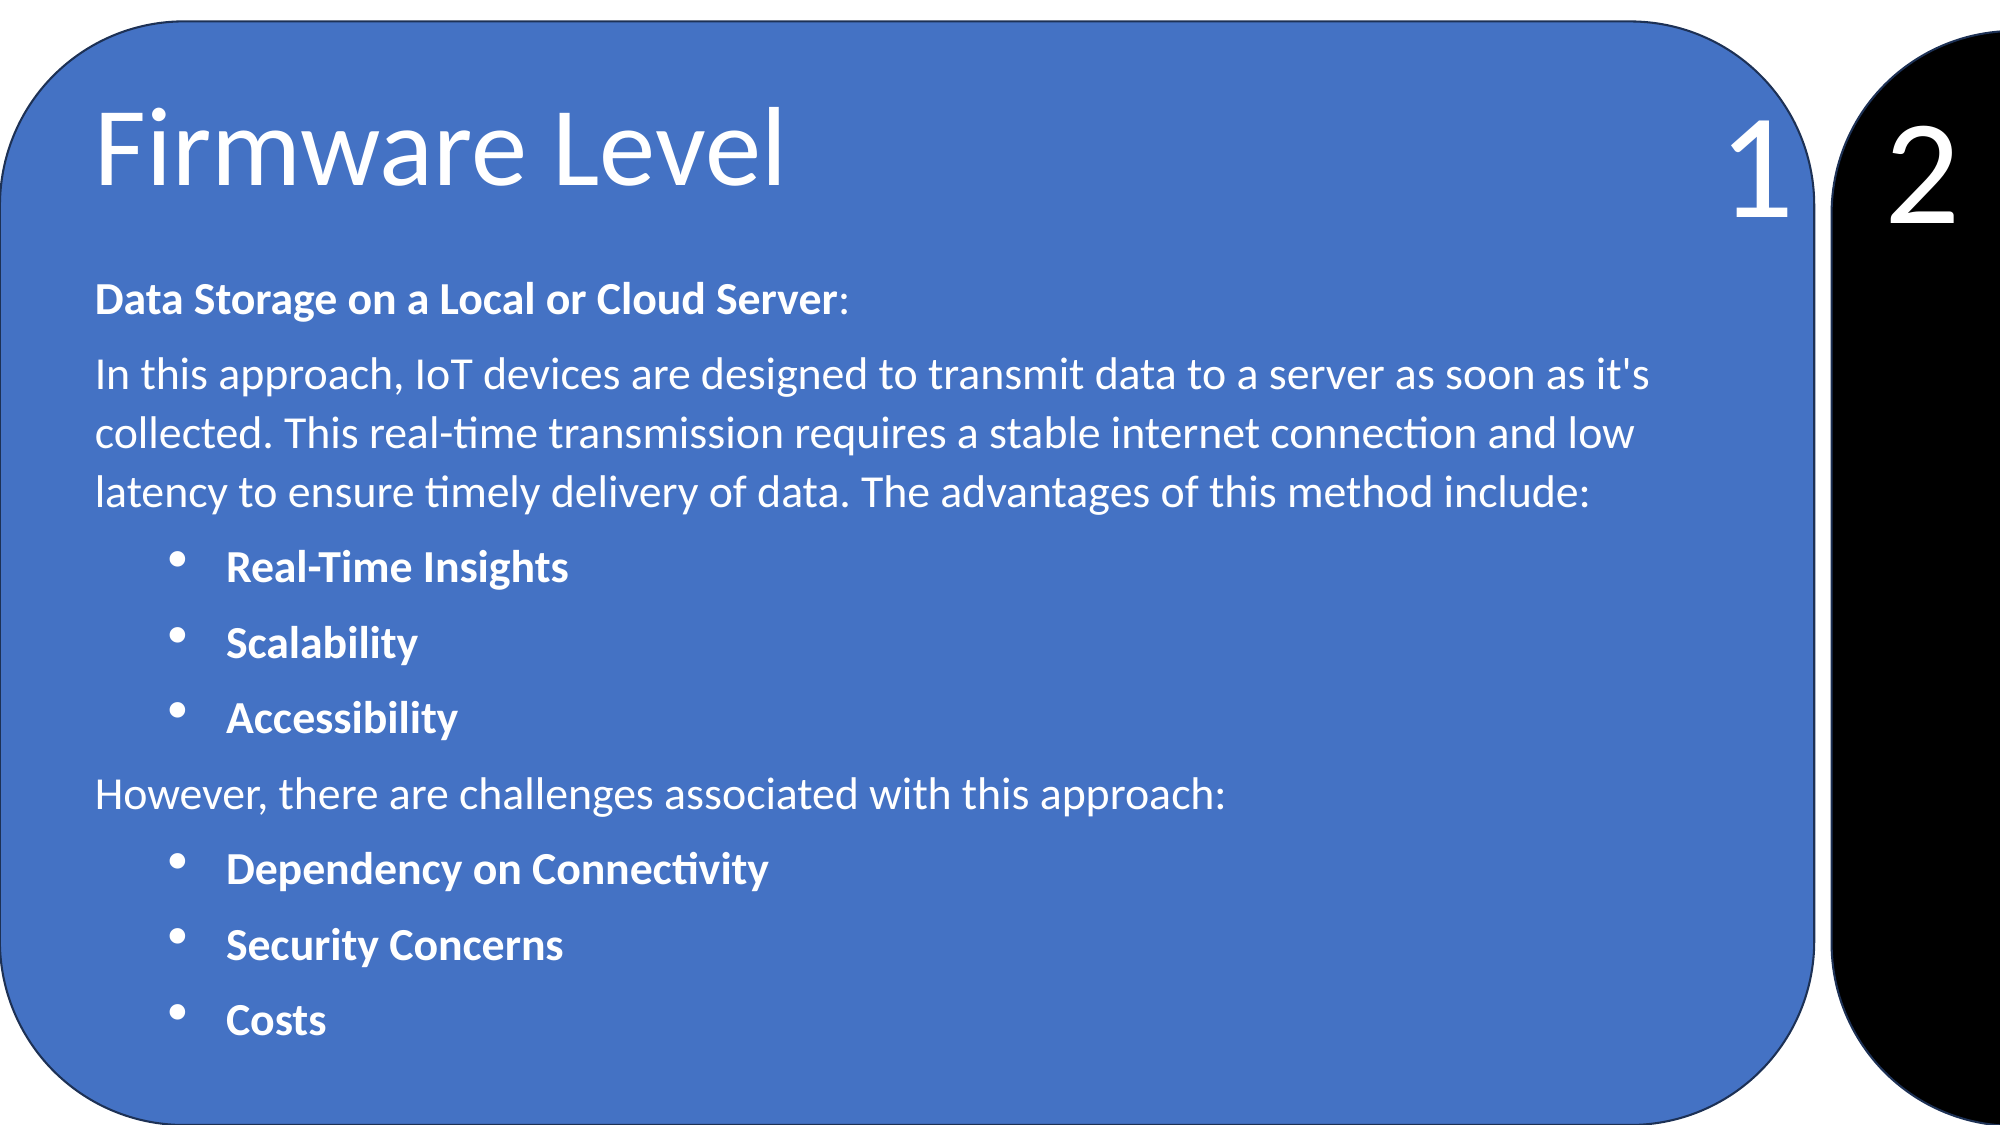

1
Firmware Level

2
Server Side
Level
Data Storage on a Local or Cloud Server:
In this approach, IoT devices are designed to transmit data to a server as soon as it's collected. This real-time transmission requires a stable internet connection and low latency to ensure timely delivery of data. The advantages of this method include:
Real-Time Insights
Scalability
Accessibility
However, there are challenges associated with this approach:
Dependency on Connectivity
Security Concerns
Costs